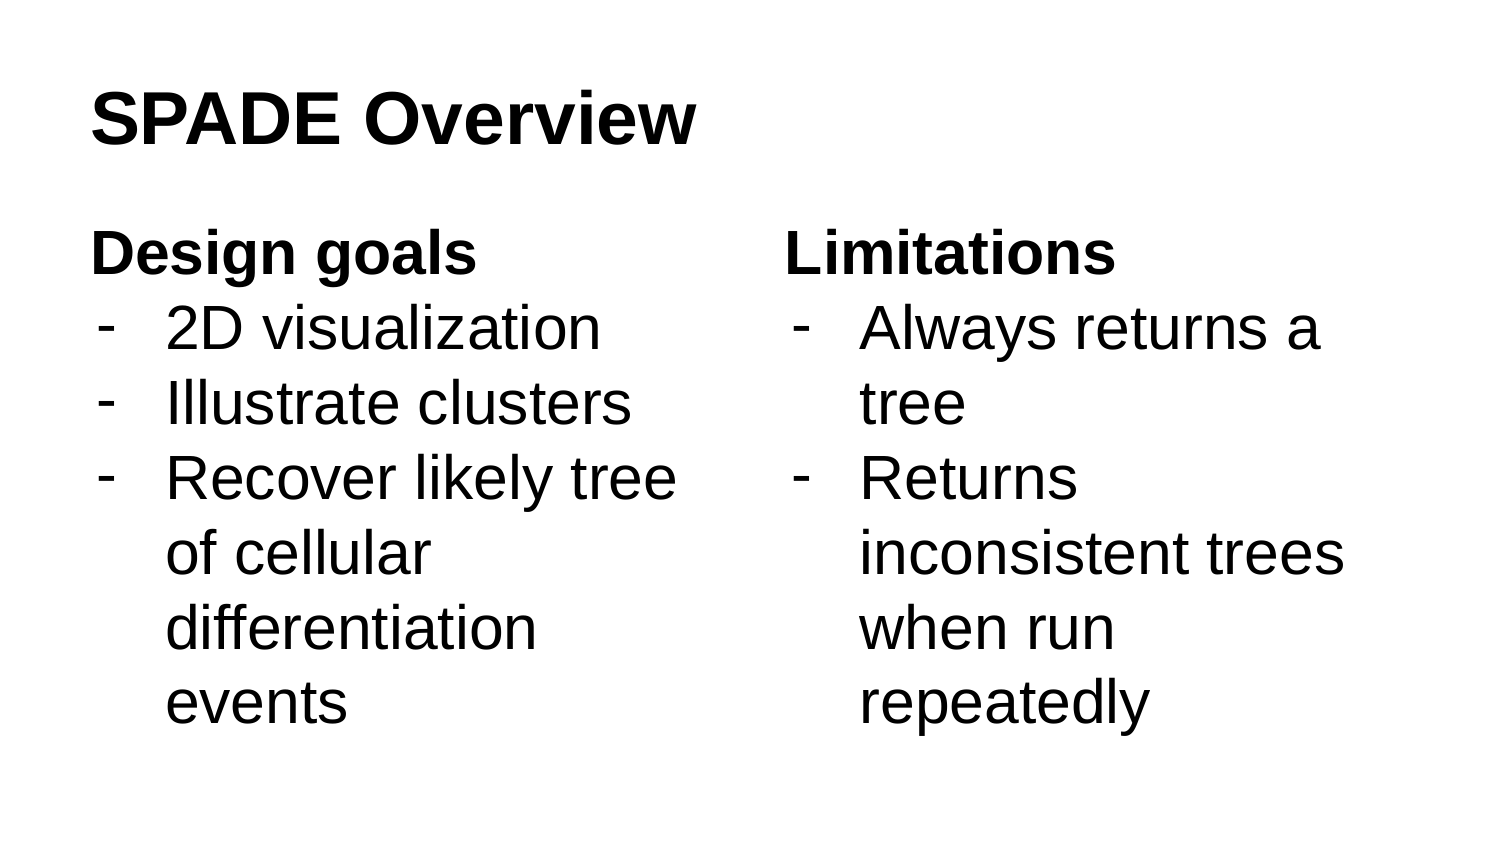

# SPADE Overview
Design goals
2D visualization
Illustrate clusters
Recover likely tree of cellular differentiation events
Limitations
Always returns a tree
Returns inconsistent trees when run repeatedly